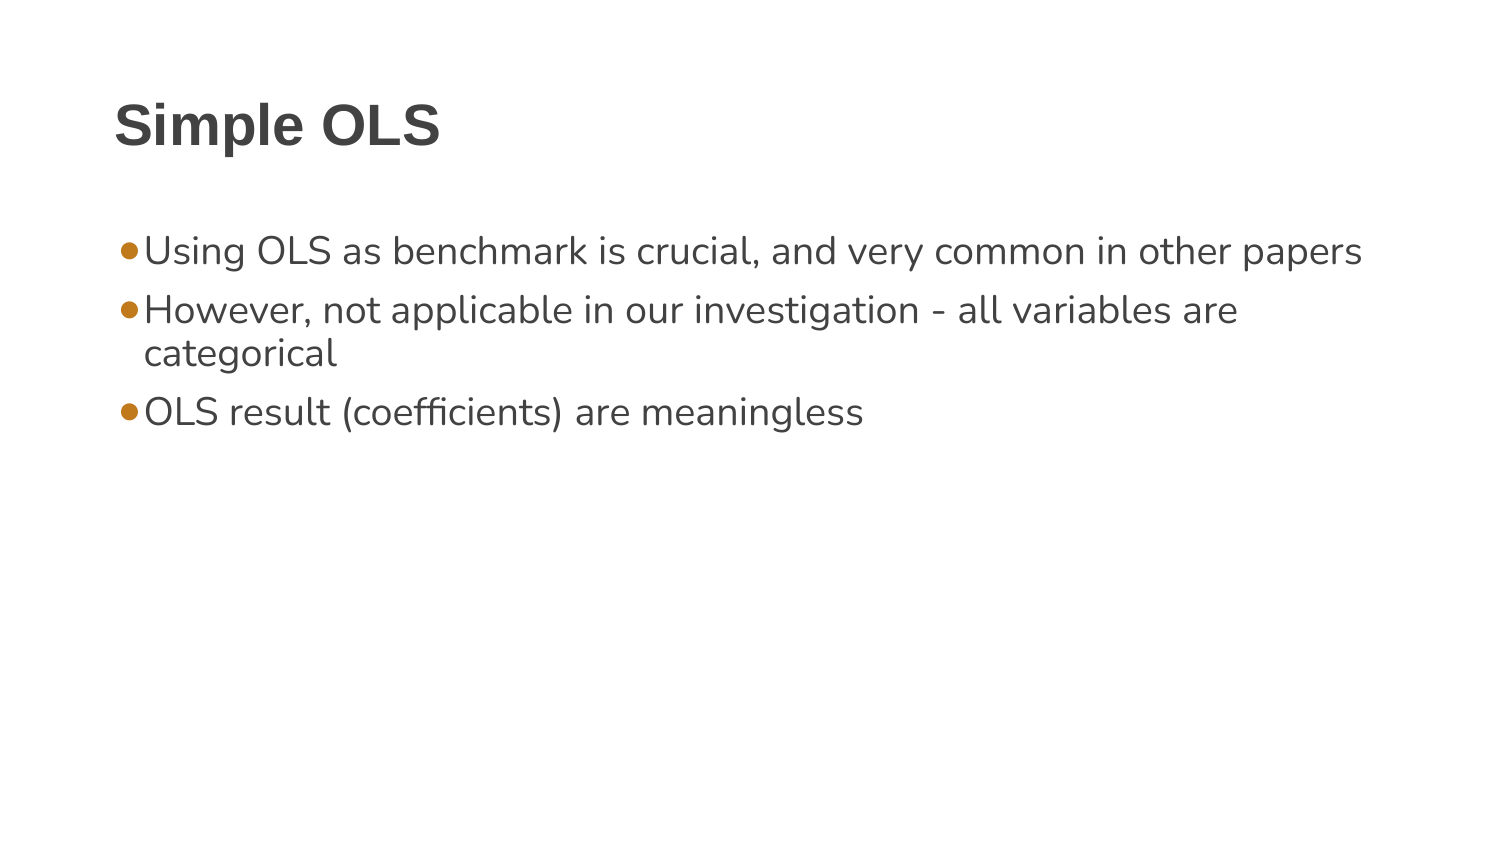

# Simple OLS
Using OLS as benchmark is crucial, and very common in other papers
However, not applicable in our investigation - all variables are categorical
OLS result (coefficients) are meaningless